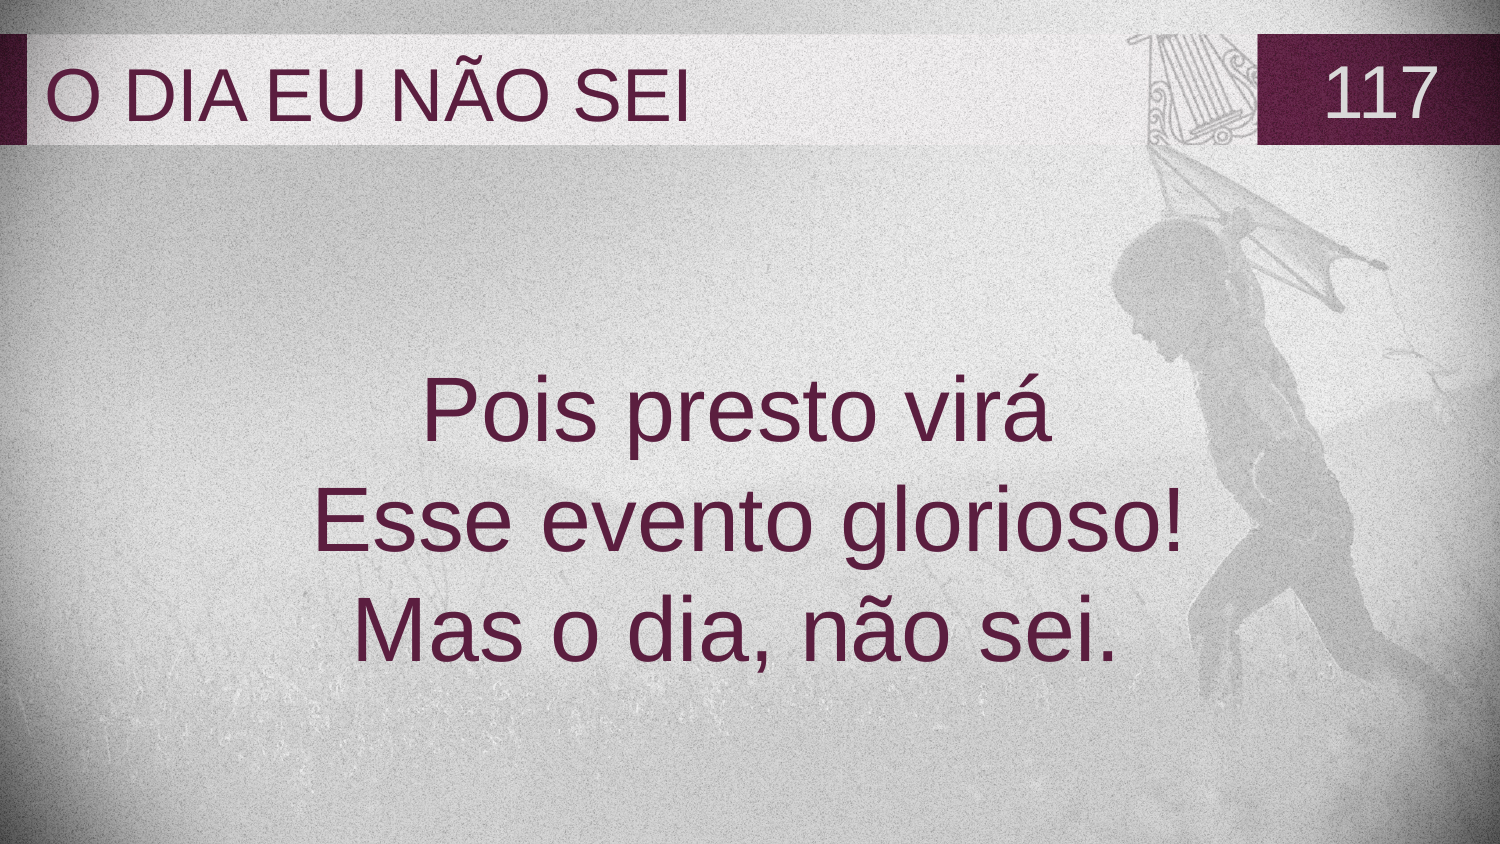

# O DIA EU NÃO SEI
117
Pois presto virá
Esse evento glorioso!
Mas o dia, não sei.